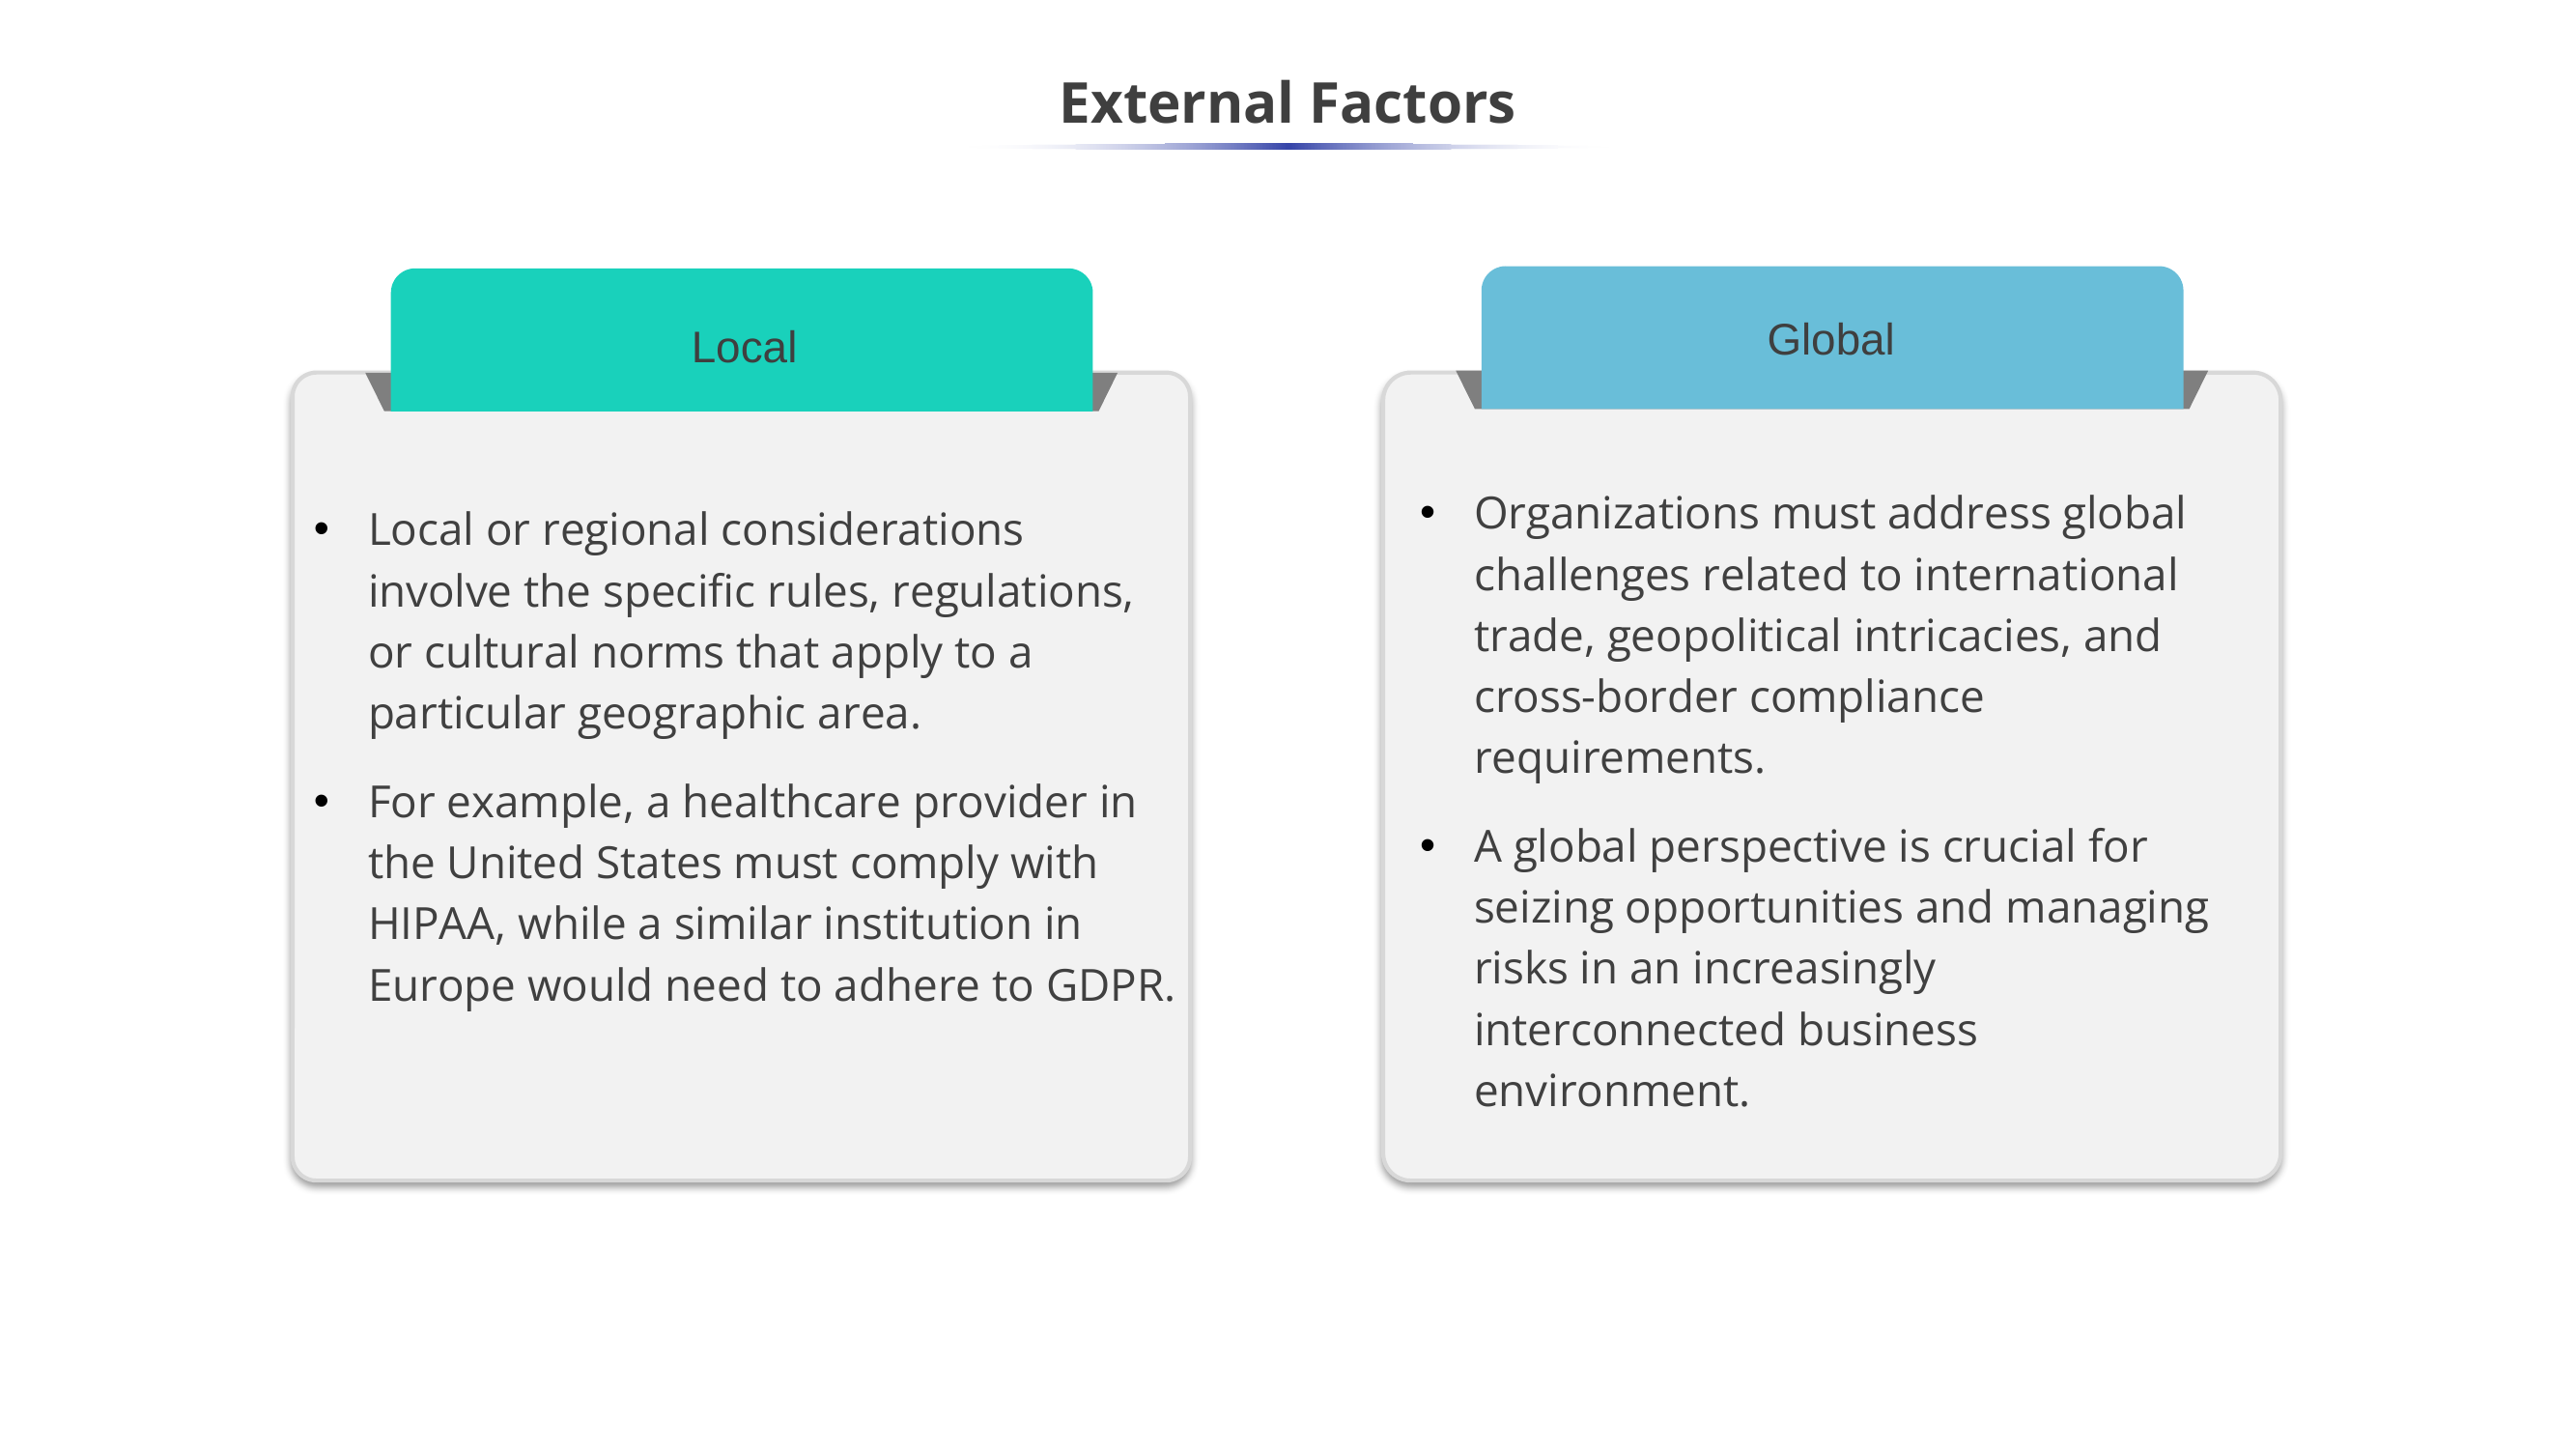

# External Factors

Global

Organizations must address global challenges related to international trade, geopolitical intricacies, and cross-border compliance requirements.

A global perspective is crucial for seizing opportunities and managing risks in an increasingly interconnected business environment.

Local

Local or regional considerations involve the specific rules, regulations, or cultural norms that apply to a particular geographic area.

For example, a healthcare provider in the United States must comply with HIPAA, while a similar institution in Europe would need to adhere to GDPR.